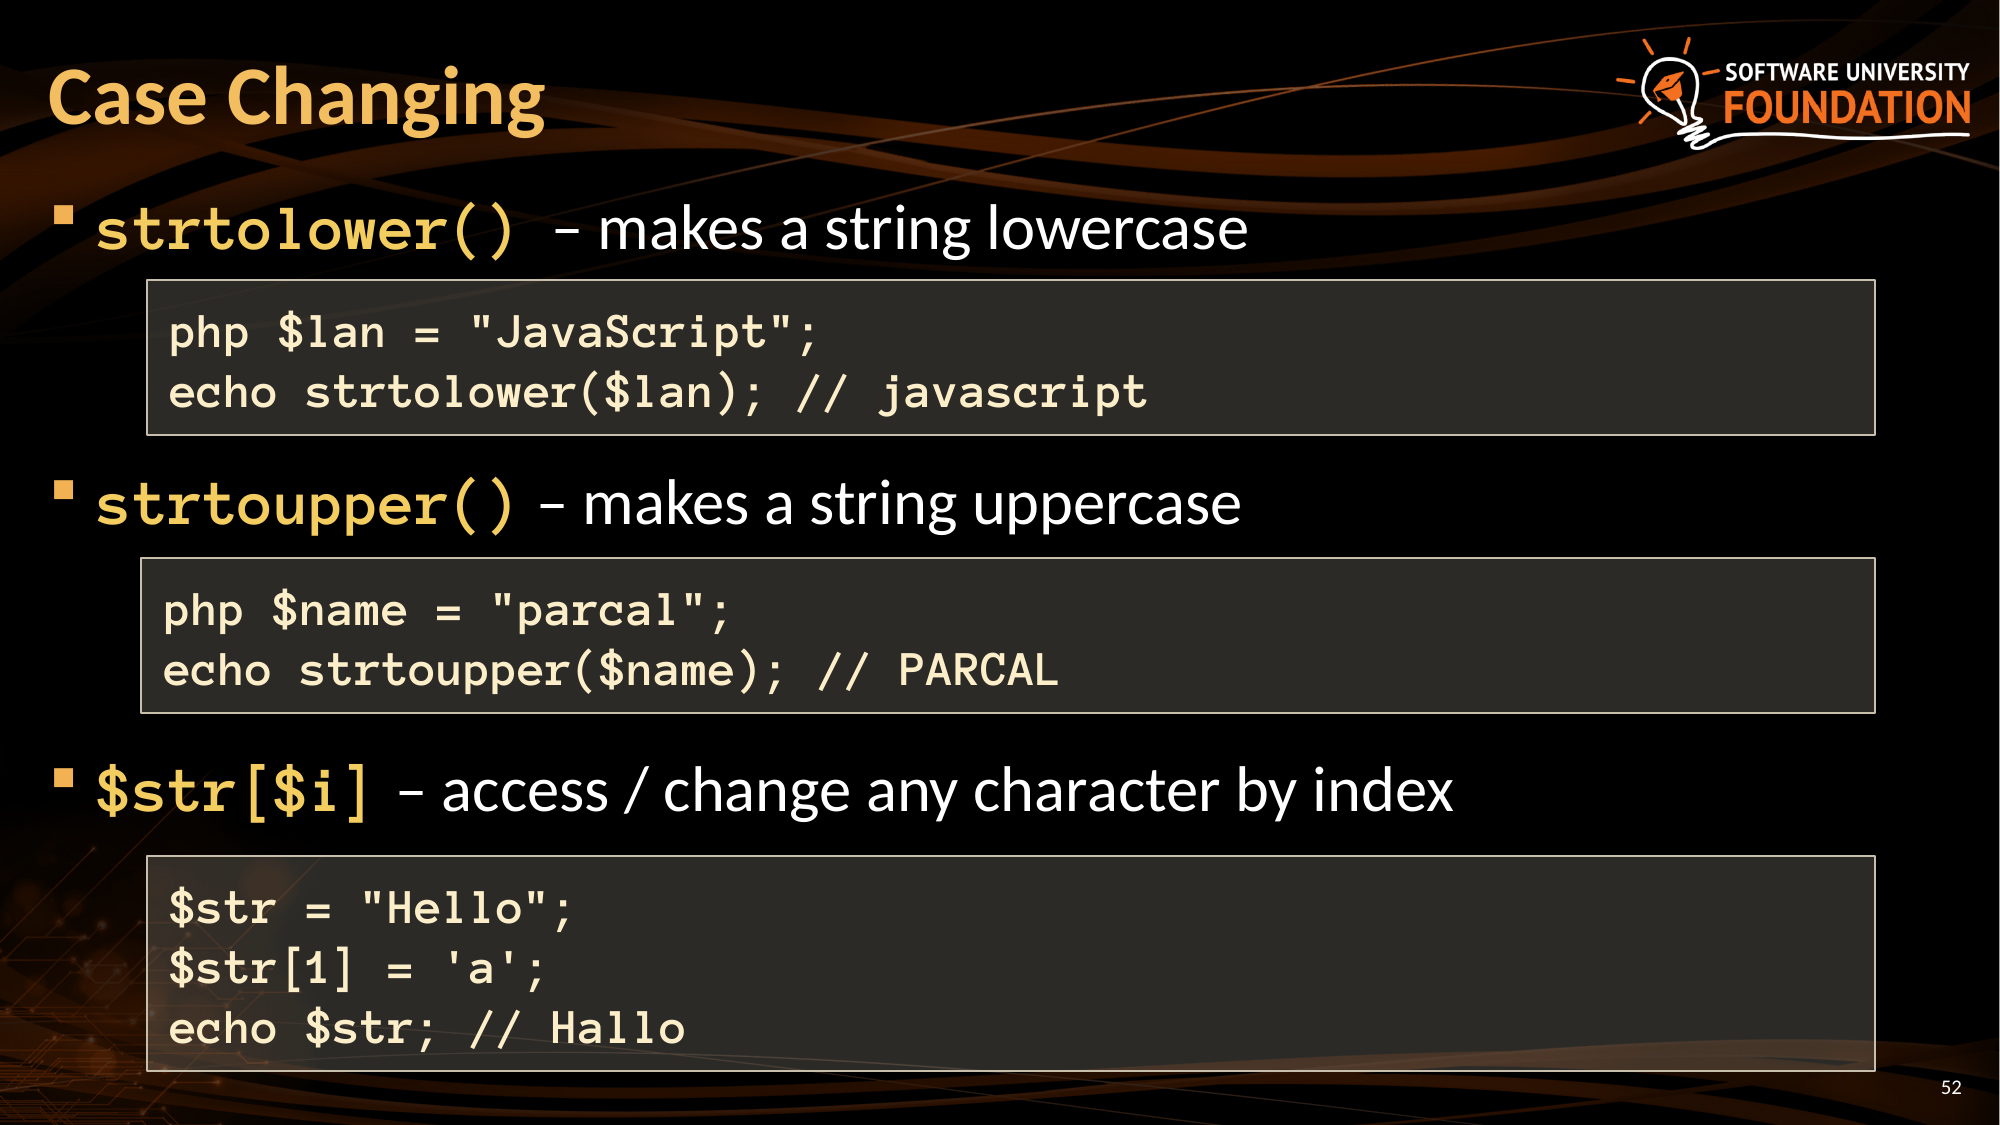

# Case Changing
strtolower()  – makes a string lowercase

strtoupper() – makes a string uppercase

$str[$i] – access / change any character by index
php $lan = "JavaScript";
echo strtolower($lan); // javascript
php $name = "parcal";
echo strtoupper($name); // PARCAL
$str = "Hello";
$str[1] = 'a';
echo $str; // Hallo
52